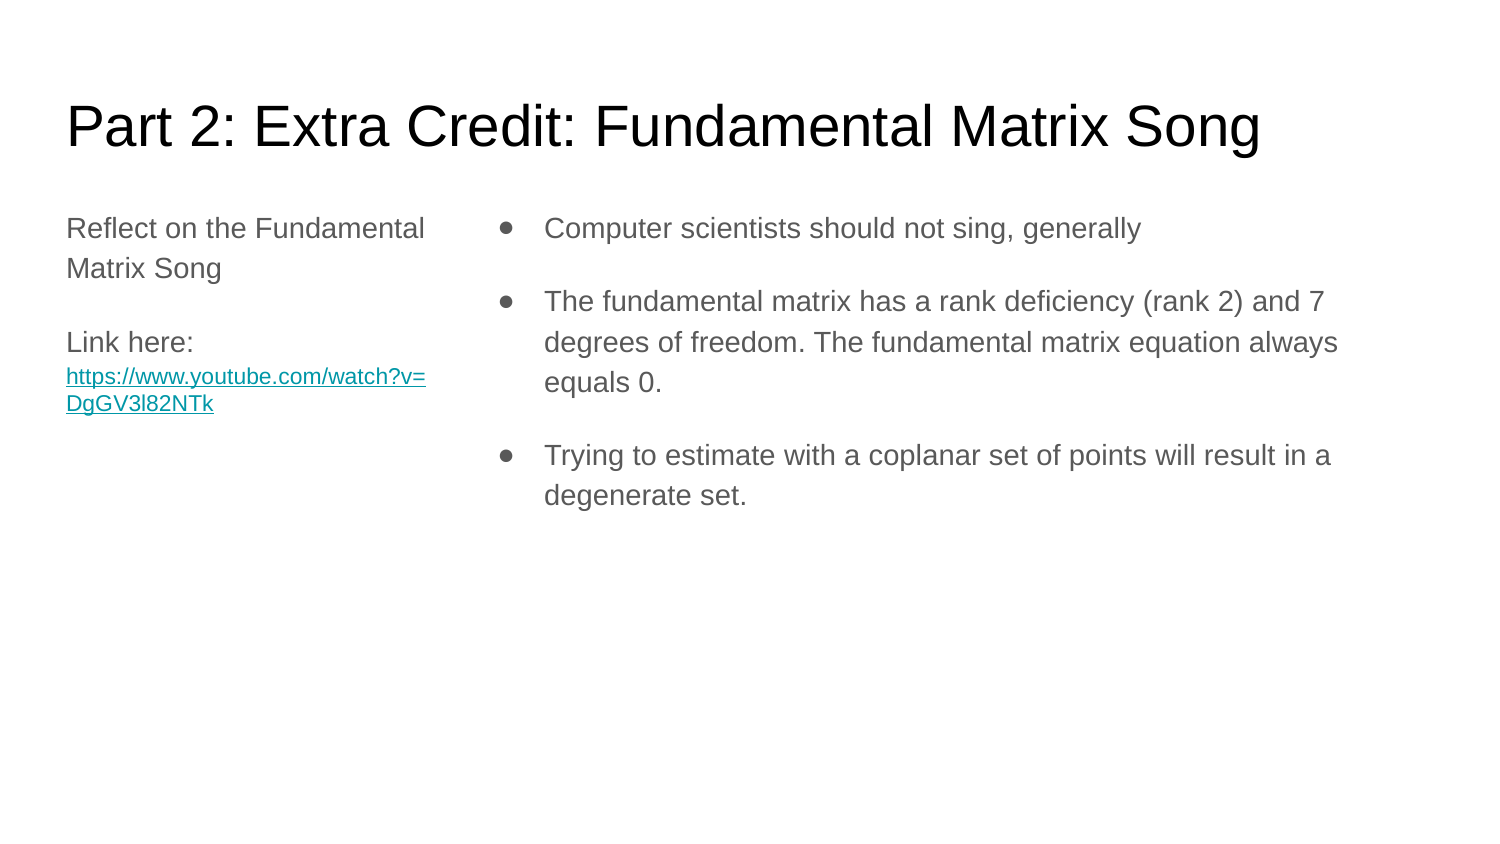

# Part 2: Extra Credit: Fundamental Matrix Song
Reflect on the Fundamental Matrix Song
Link here: https://www.youtube.com/watch?v=DgGV3l82NTk
Computer scientists should not sing, generally
The fundamental matrix has a rank deficiency (rank 2) and 7 degrees of freedom. The fundamental matrix equation always equals 0.
Trying to estimate with a coplanar set of points will result in a degenerate set.